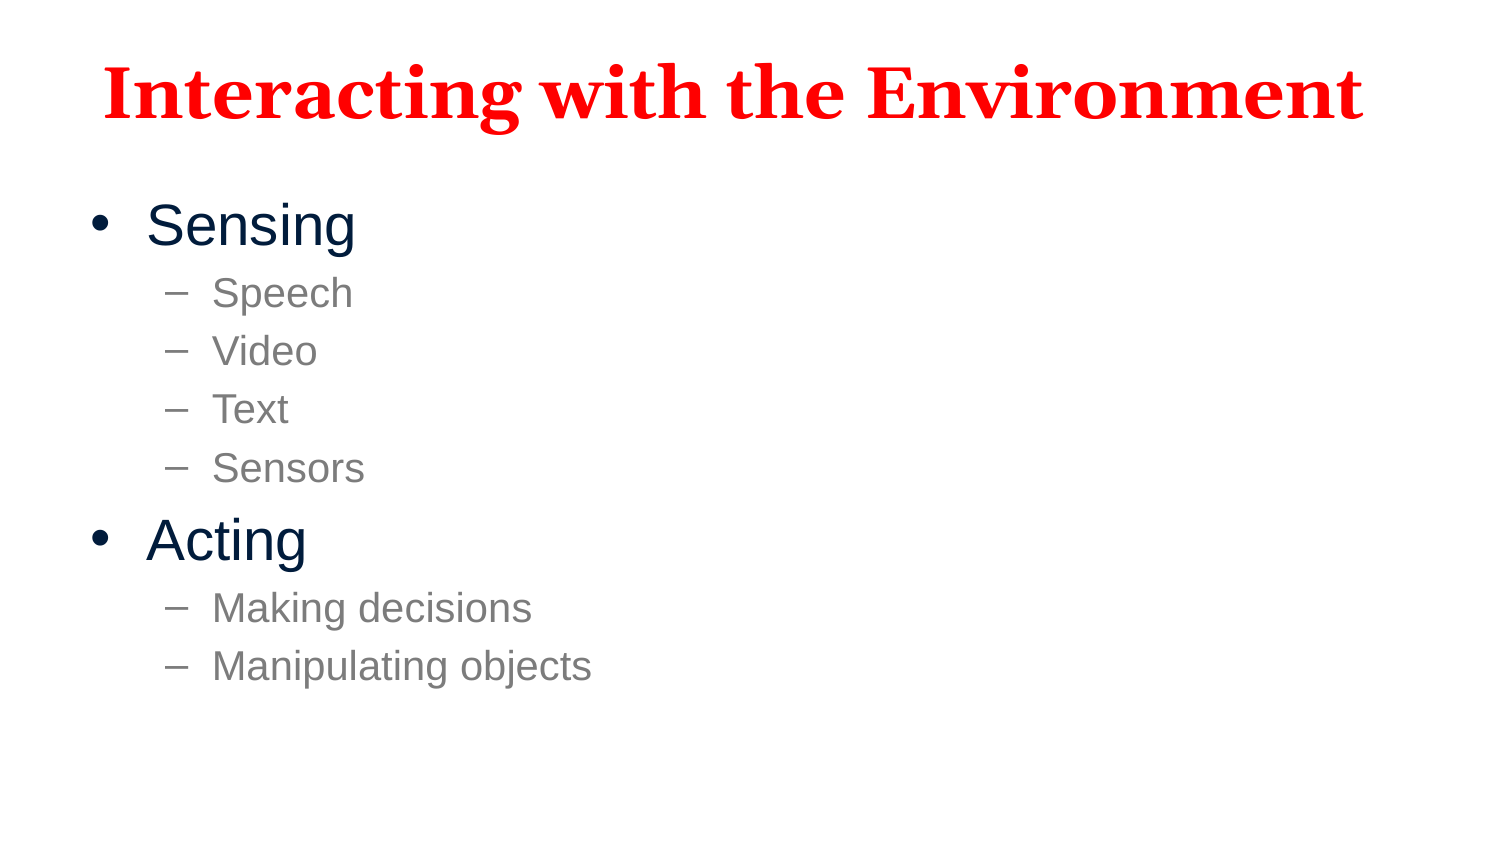

# Interacting with the Environment
Sensing
Speech
Video
Text
Sensors
Acting
Making decisions
Manipulating objects